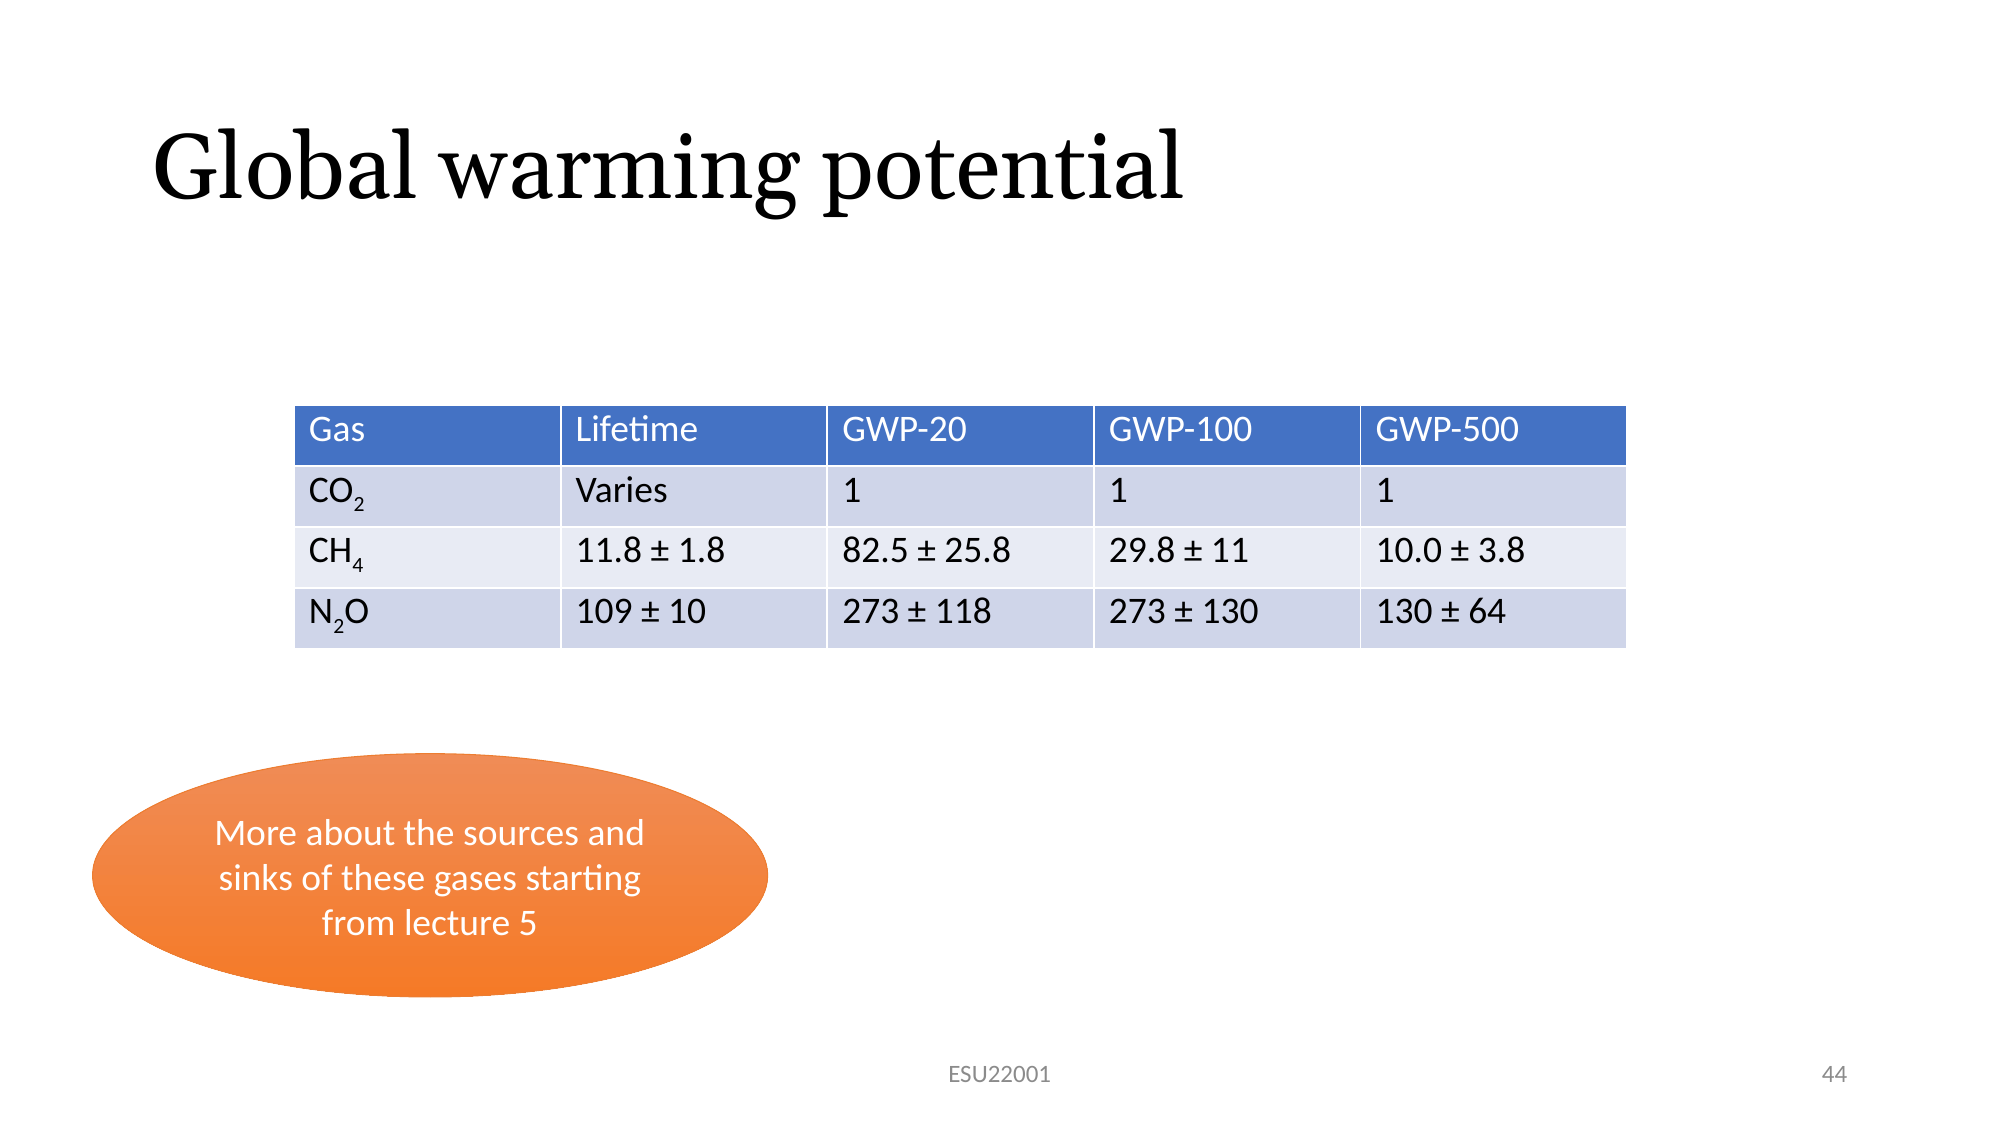

# Global warming potential
| Gas | Lifetime | GWP-20 | GWP-100 | GWP-500 |
| --- | --- | --- | --- | --- |
| CO2 | Varies | 1 | 1 | 1 |
| CH4 | 11.8 ± 1.8 | 82.5 ± 25.8 | 29.8 ± 11 | 10.0 ± 3.8 |
| N2O | 109 ± 10 | 273 ± 118 | 273 ± 130 | 130 ± 64 |
More about the sources and sinks of these gases starting from lecture 5
ESU22001
44